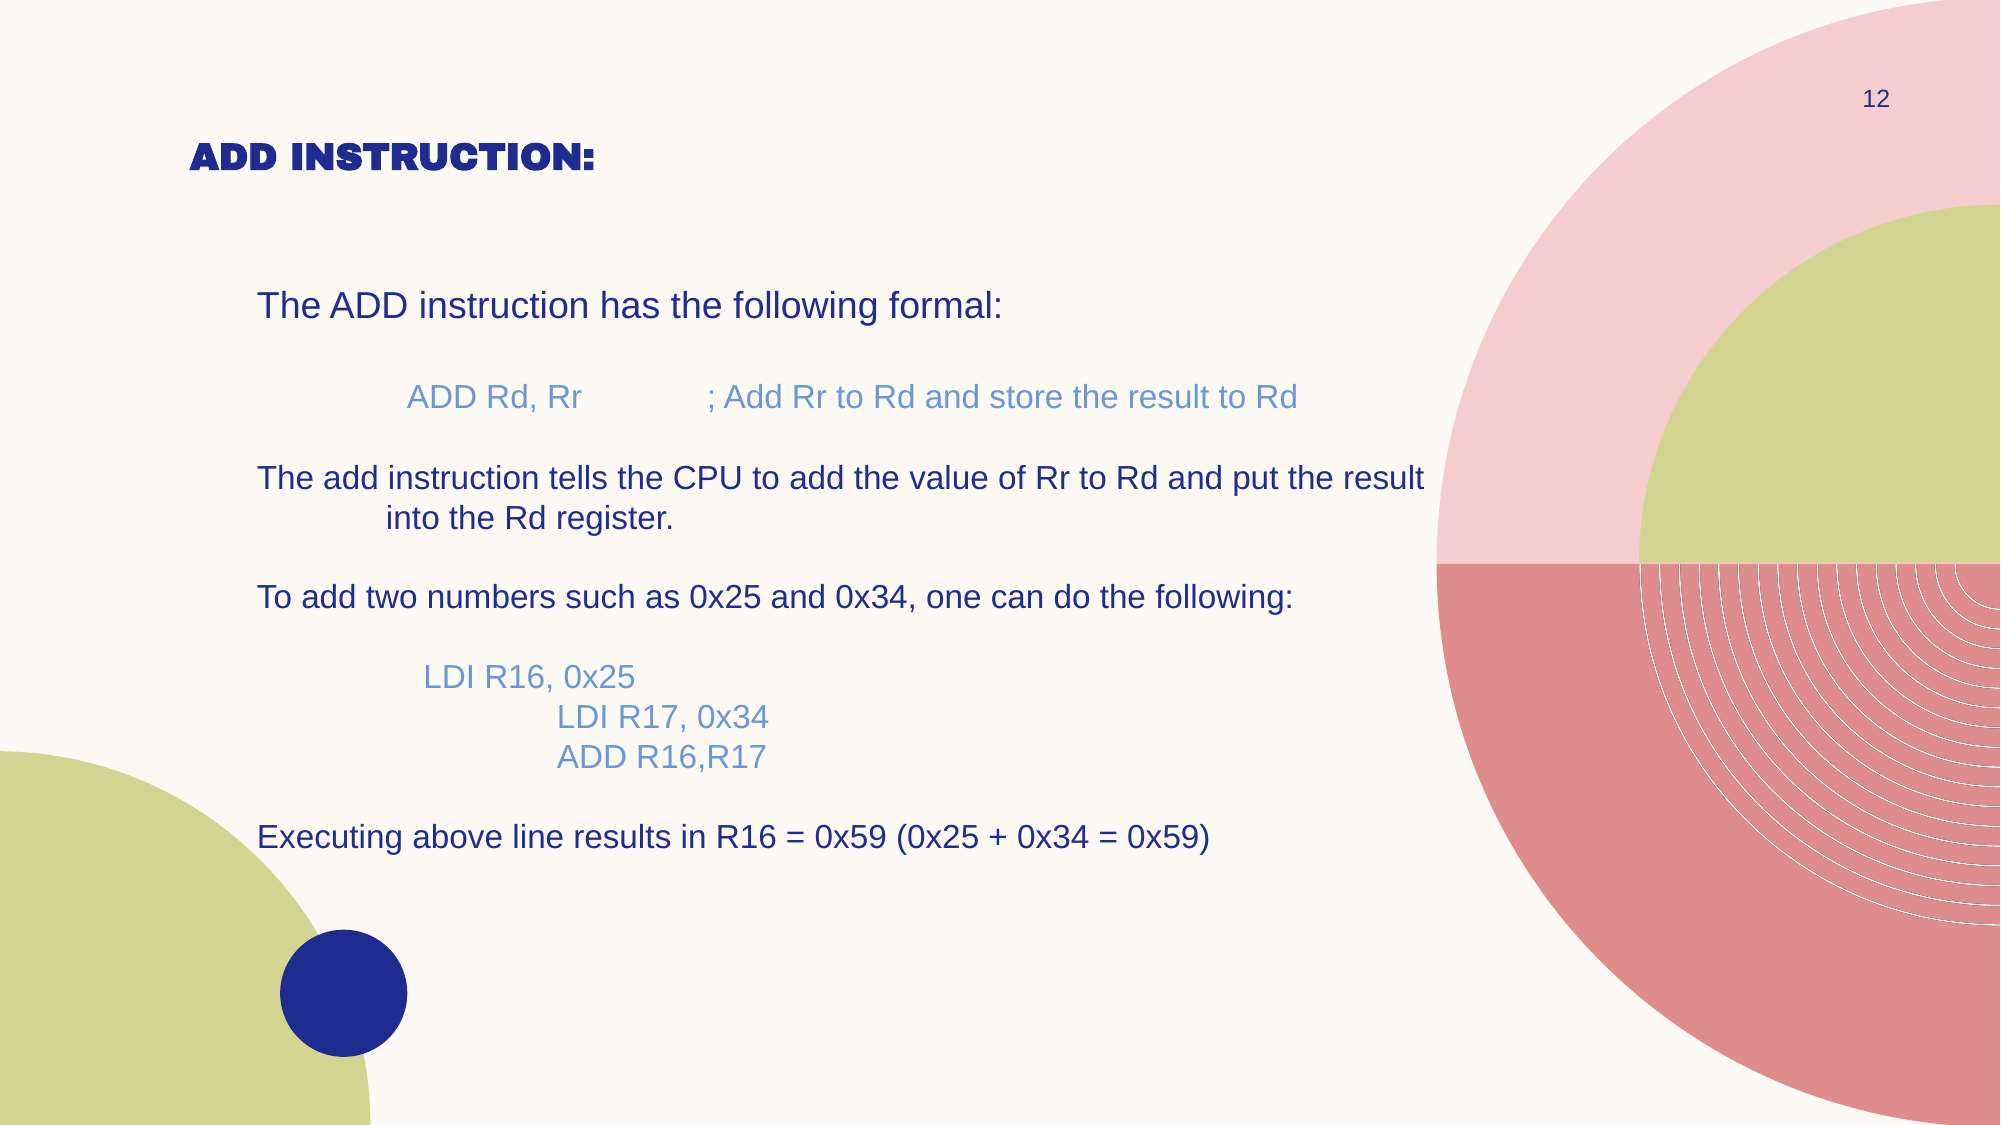

12
# Add instruction:
The ADD instruction has the following formal:

         	ADD Rd, Rr	; Add Rr to Rd and store the result to Rd

The add instruction tells the CPU to add the value of Rr to Rd and put the result                into the Rd register.

To add two numbers such as 0x25 and 0x34, one can do the following:

                  LDI R16, 0x25
		LDI R17, 0x34
		ADD R16,R17

Executing above line results in R16 = 0x59 (0x25 + 0x34 = 0x59)